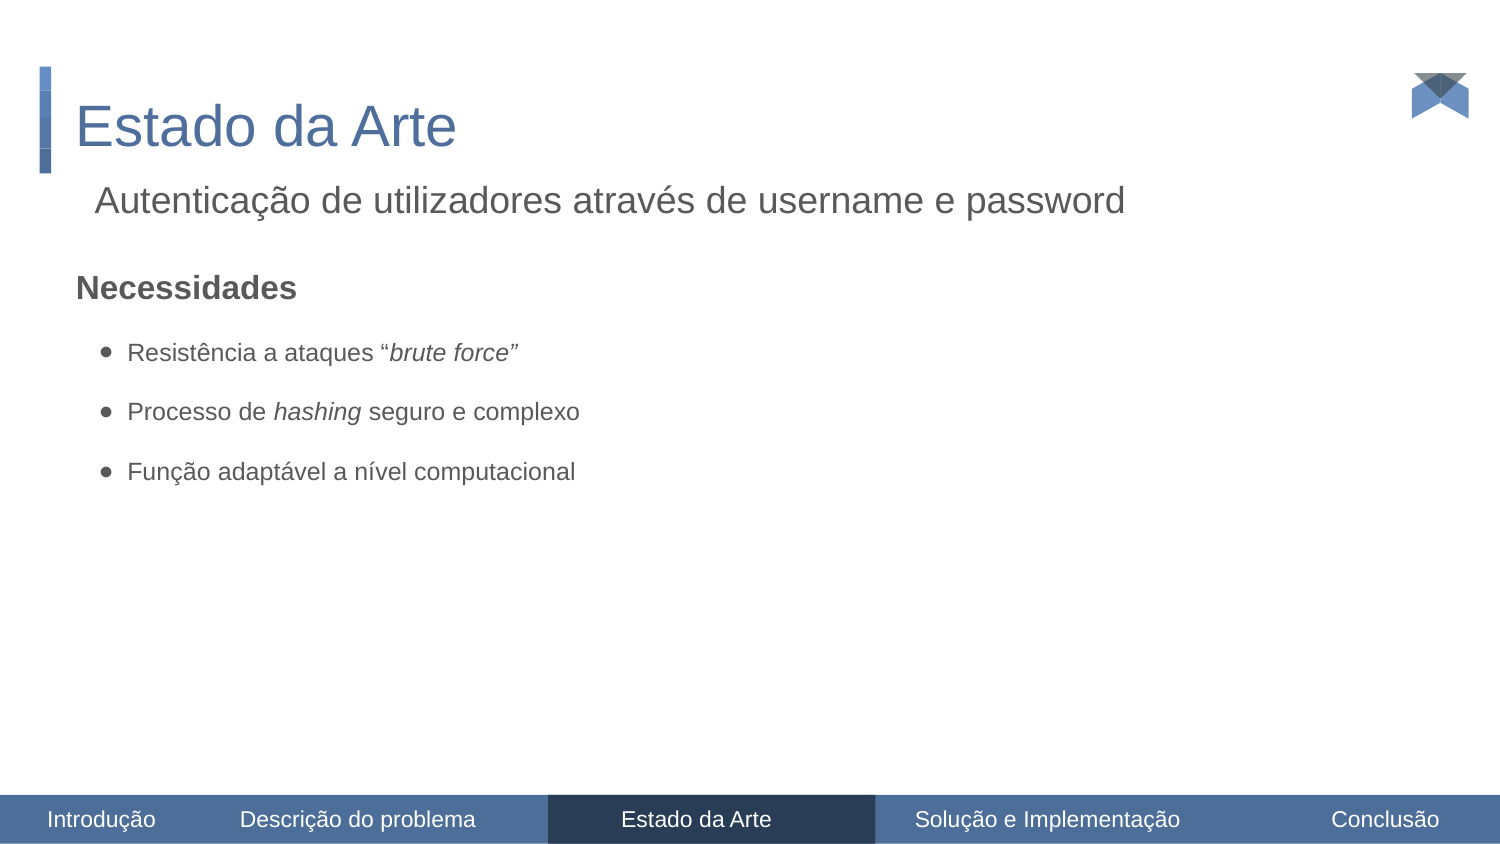

# Estado da Arte
Autenticação de utilizadores através de username e password
Necessidades
Resistência a ataques “brute force”
Processo de hashing seguro e complexo
Função adaptável a nível computacional

     Introdução             Descrição do problema    	 Estado da Arte	Solução e Implementação	                  Conclusão